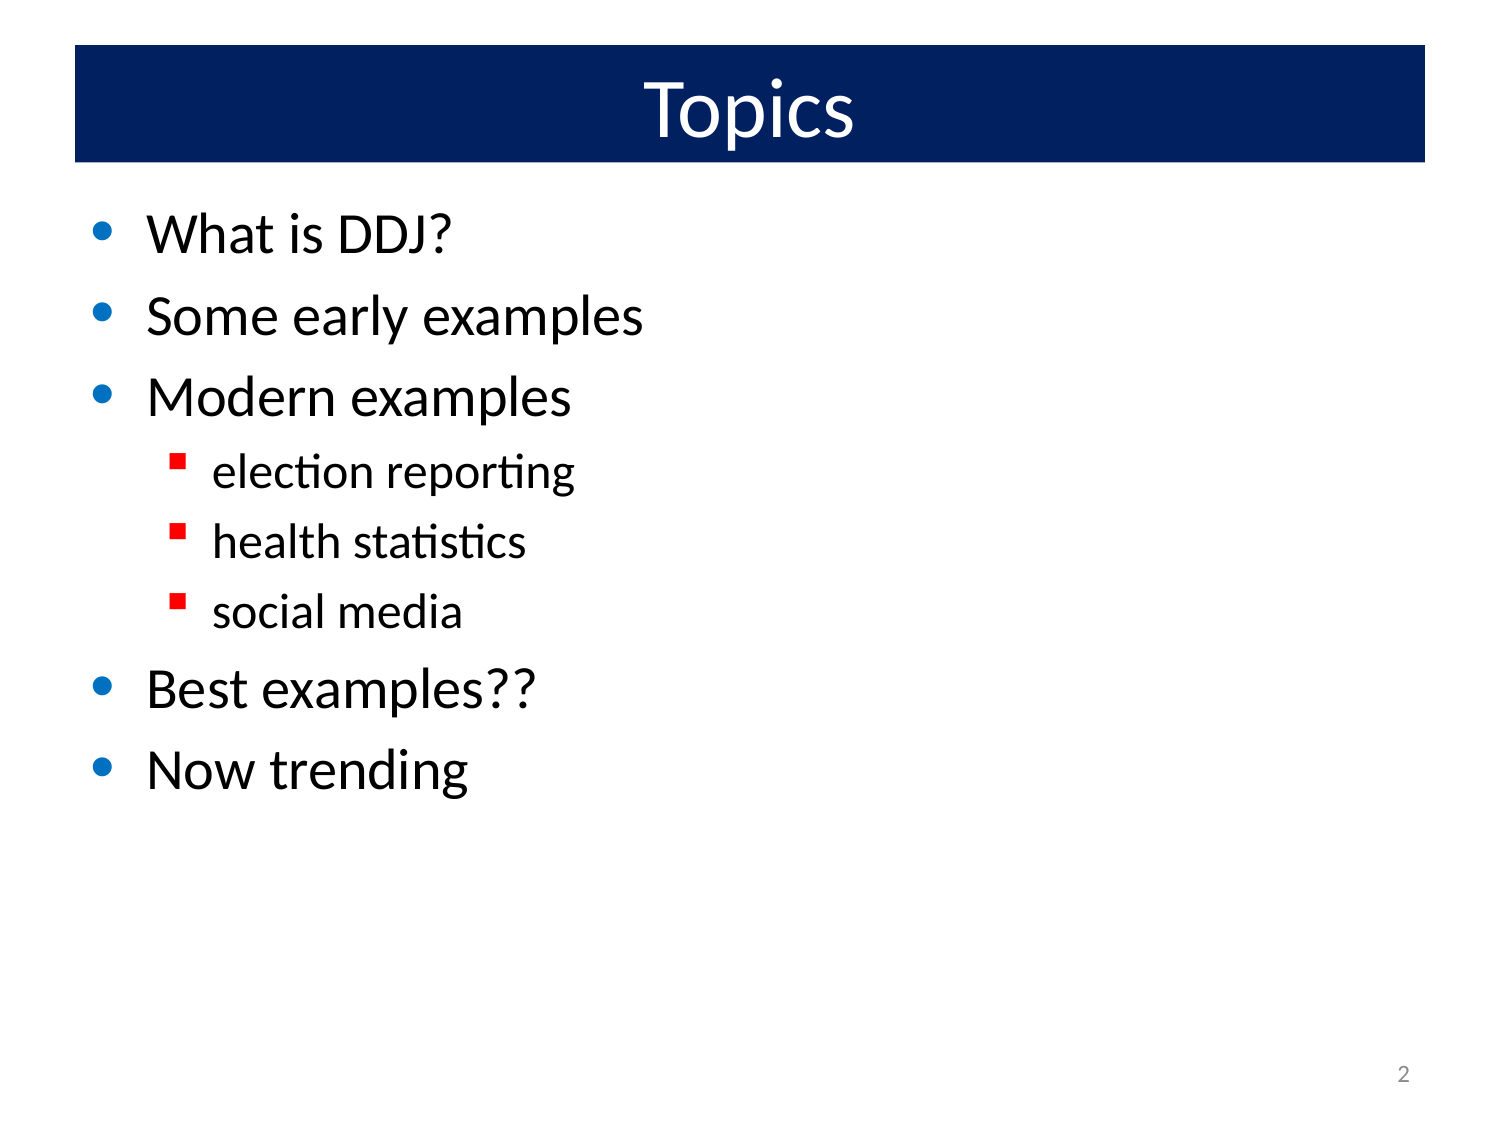

# Topics
What is DDJ?
Some early examples
Modern examples
election reporting
health statistics
social media
Best examples??
Now trending

2